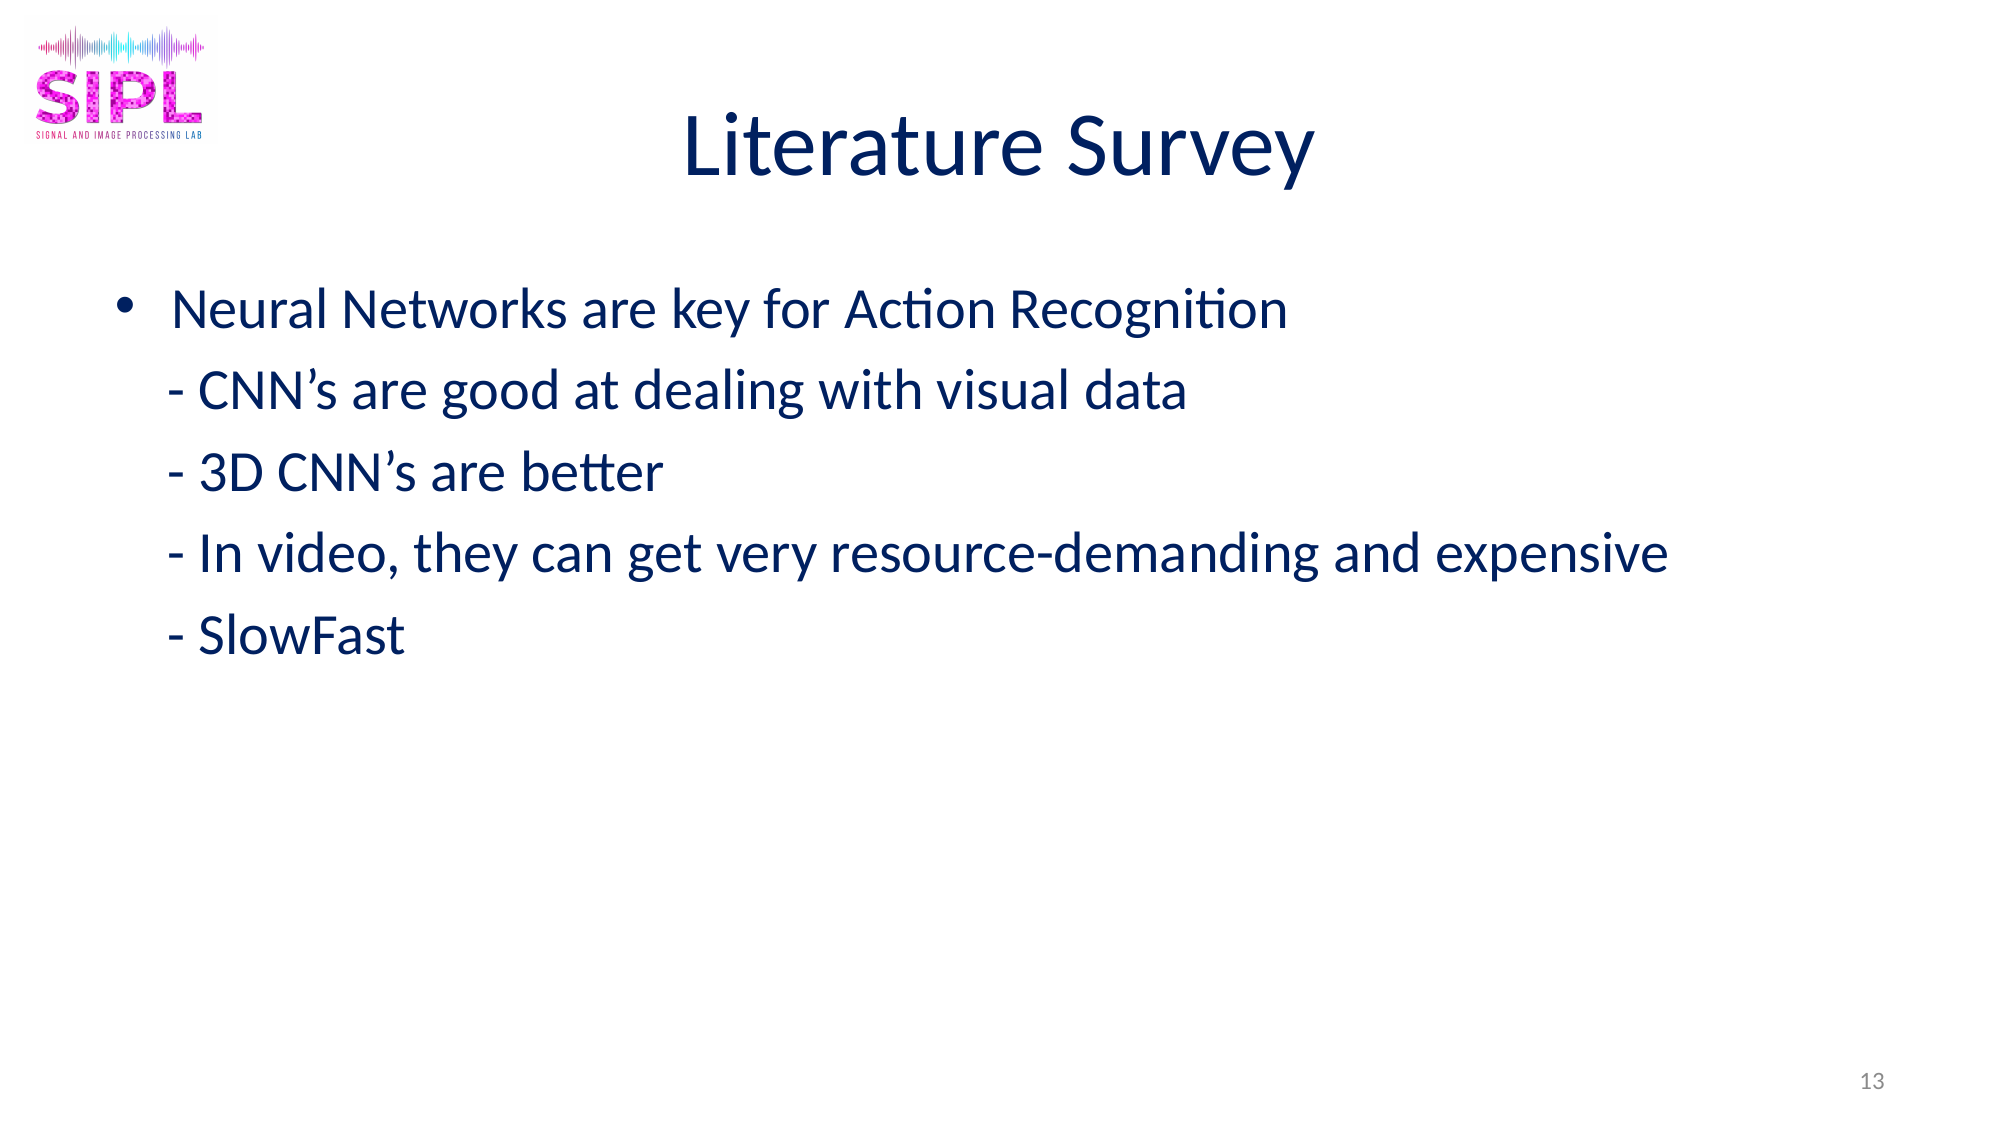

# Literature Survey

Neural Networks are key for Action Recognition
    - CNN’s are good at dealing with visual data
    - 3D CNN’s are better
    - In video, they can get very resource-demanding and expensive
    - SlowFast

13